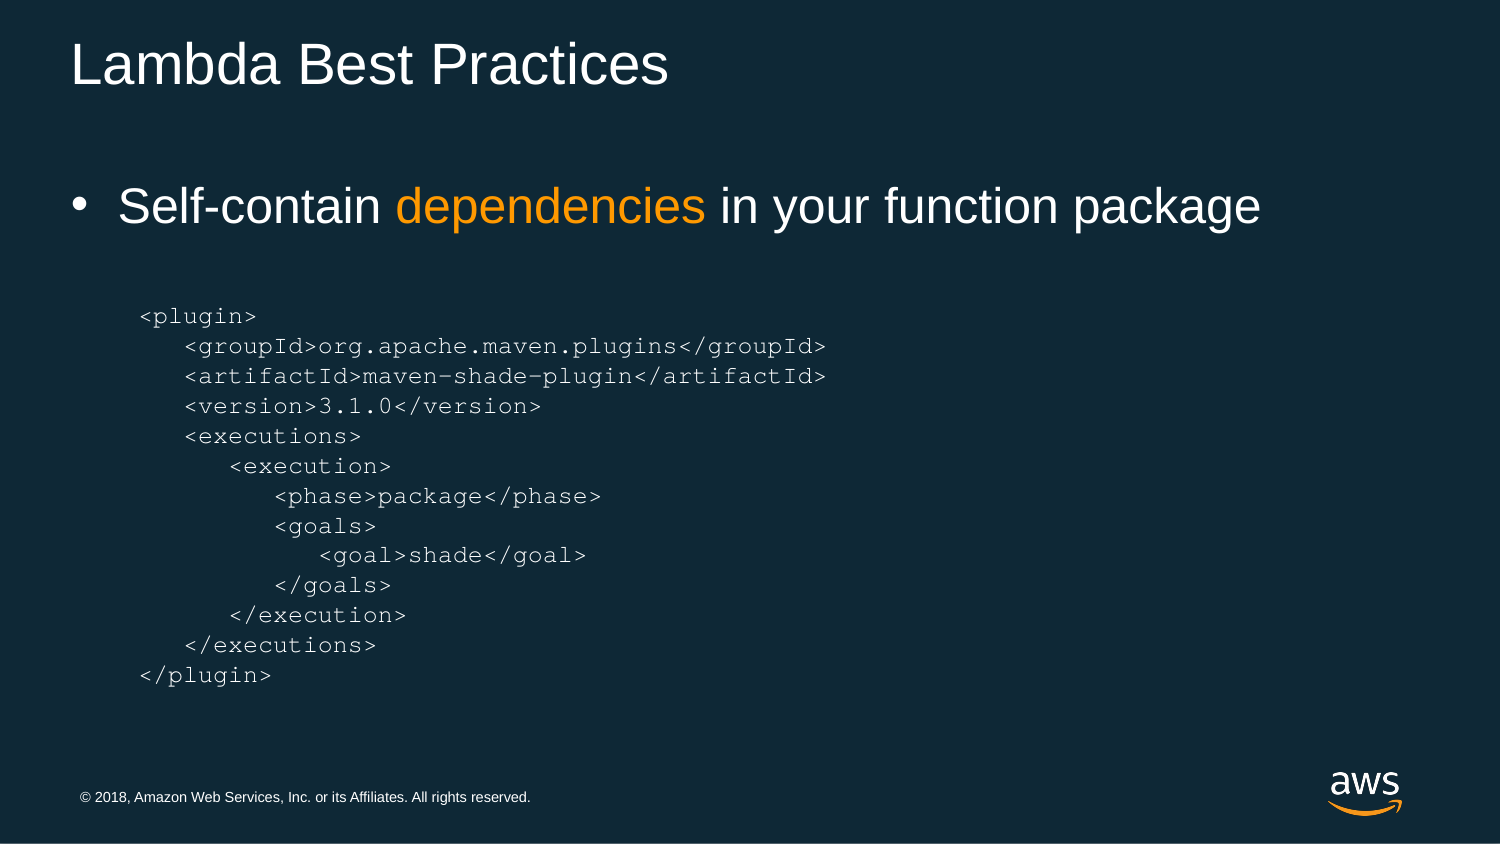

# Lambda Best Practices
Self-contain dependencies in your function package
<plugin>
   <groupId>org.apache.maven.plugins</groupId>
   <artifactId>maven-shade-plugin</artifactId>
   <version>3.1.0</version>
   <executions>
      <execution>
         <phase>package</phase>
         <goals>
            <goal>shade</goal>
         </goals>
      </execution>
   </executions>
</plugin>